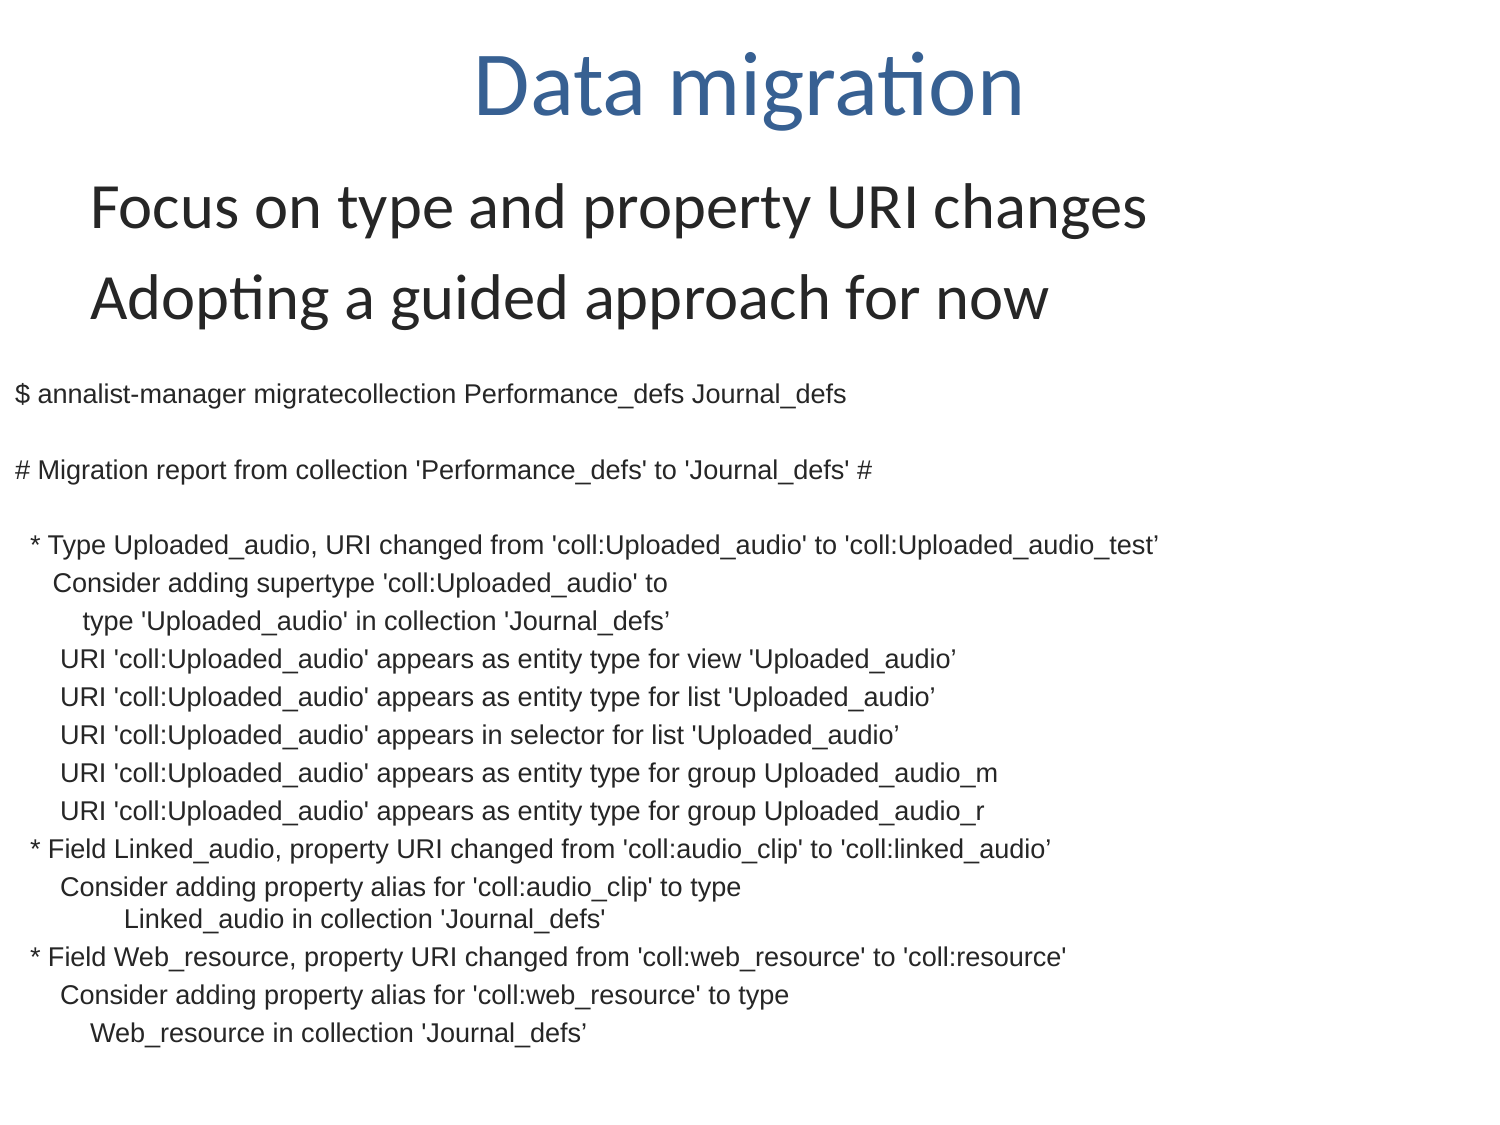

# Data migration
Focus on type and property URI changes
Adopting a guided approach for now
$ annalist-manager migratecollection Performance_defs Journal_defs

# Migration report from collection 'Performance_defs' to 'Journal_defs' #

  * Type Uploaded_audio, URI changed from 'coll:Uploaded_audio' to 'coll:Uploaded_audio_test’
     Consider adding supertype 'coll:Uploaded_audio' to
         type 'Uploaded_audio' in collection 'Journal_defs’
      URI 'coll:Uploaded_audio' appears as entity type for view 'Uploaded_audio’
      URI 'coll:Uploaded_audio' appears as entity type for list 'Uploaded_audio’
      URI 'coll:Uploaded_audio' appears in selector for list 'Uploaded_audio’
      URI 'coll:Uploaded_audio' appears as entity type for group Uploaded_audio_m
      URI 'coll:Uploaded_audio' appears as entity type for group Uploaded_audio_r
  * Field Linked_audio, property URI changed from 'coll:audio_clip' to 'coll:linked_audio’
      Consider adding property alias for 'coll:audio_clip' to type
       Linked_audio in collection 'Journal_defs'
  * Field Web_resource, property URI changed from 'coll:web_resource' to 'coll:resource'
      Consider adding property alias for 'coll:web_resource' to type
          Web_resource in collection 'Journal_defs’